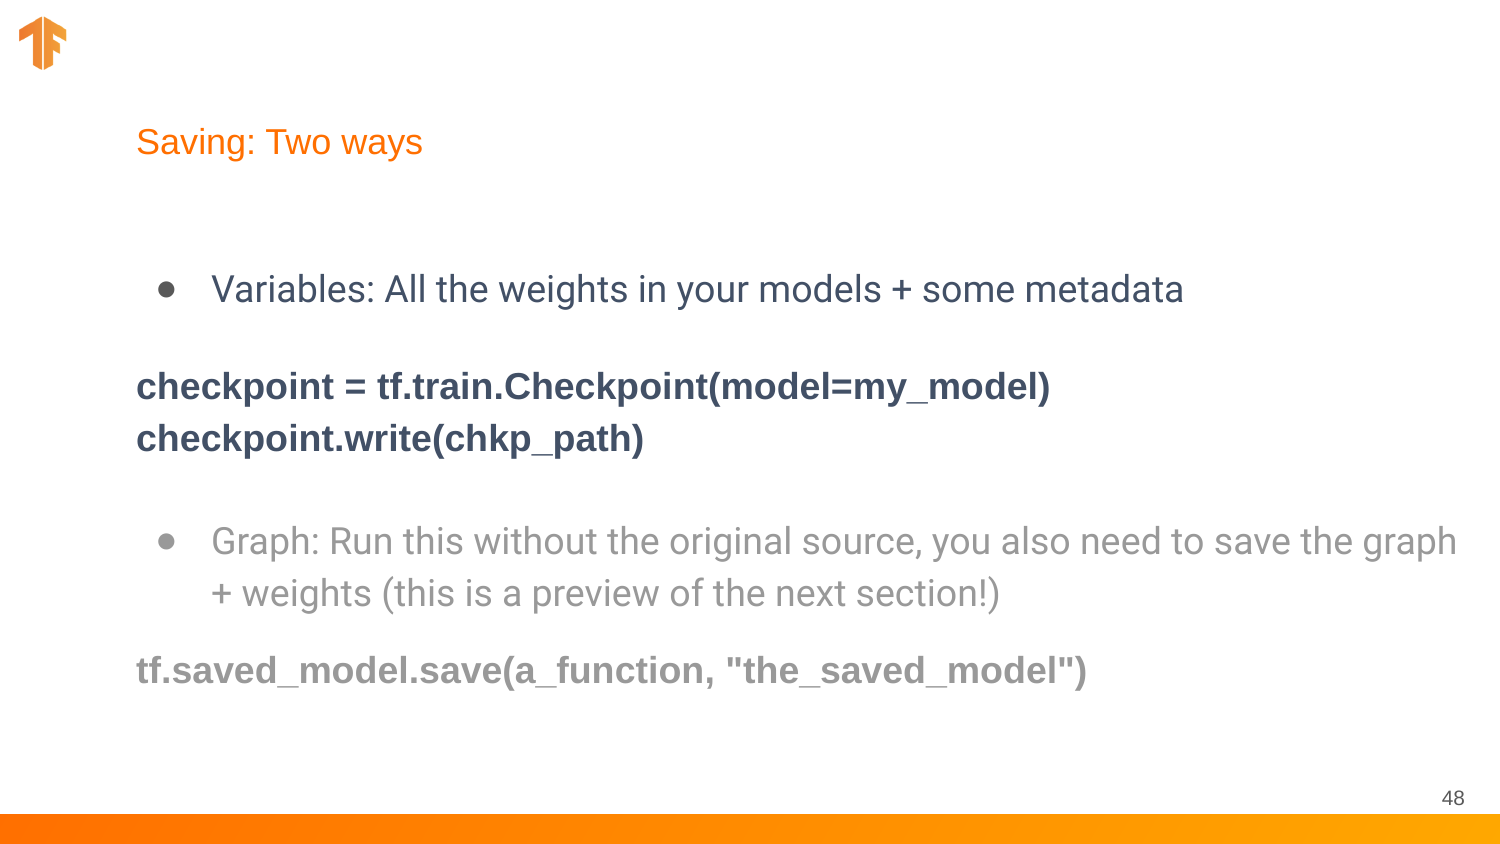

# Saving: Two ways
Variables: All the weights in your models + some metadata

checkpoint = tf.train.Checkpoint(model=my_model)
checkpoint.write(chkp_path)

Graph: Run this without the original source, you also need to save the graph + weights (this is a preview of the next section!)
tf.saved_model.save(a_function, "the_saved_model")

48